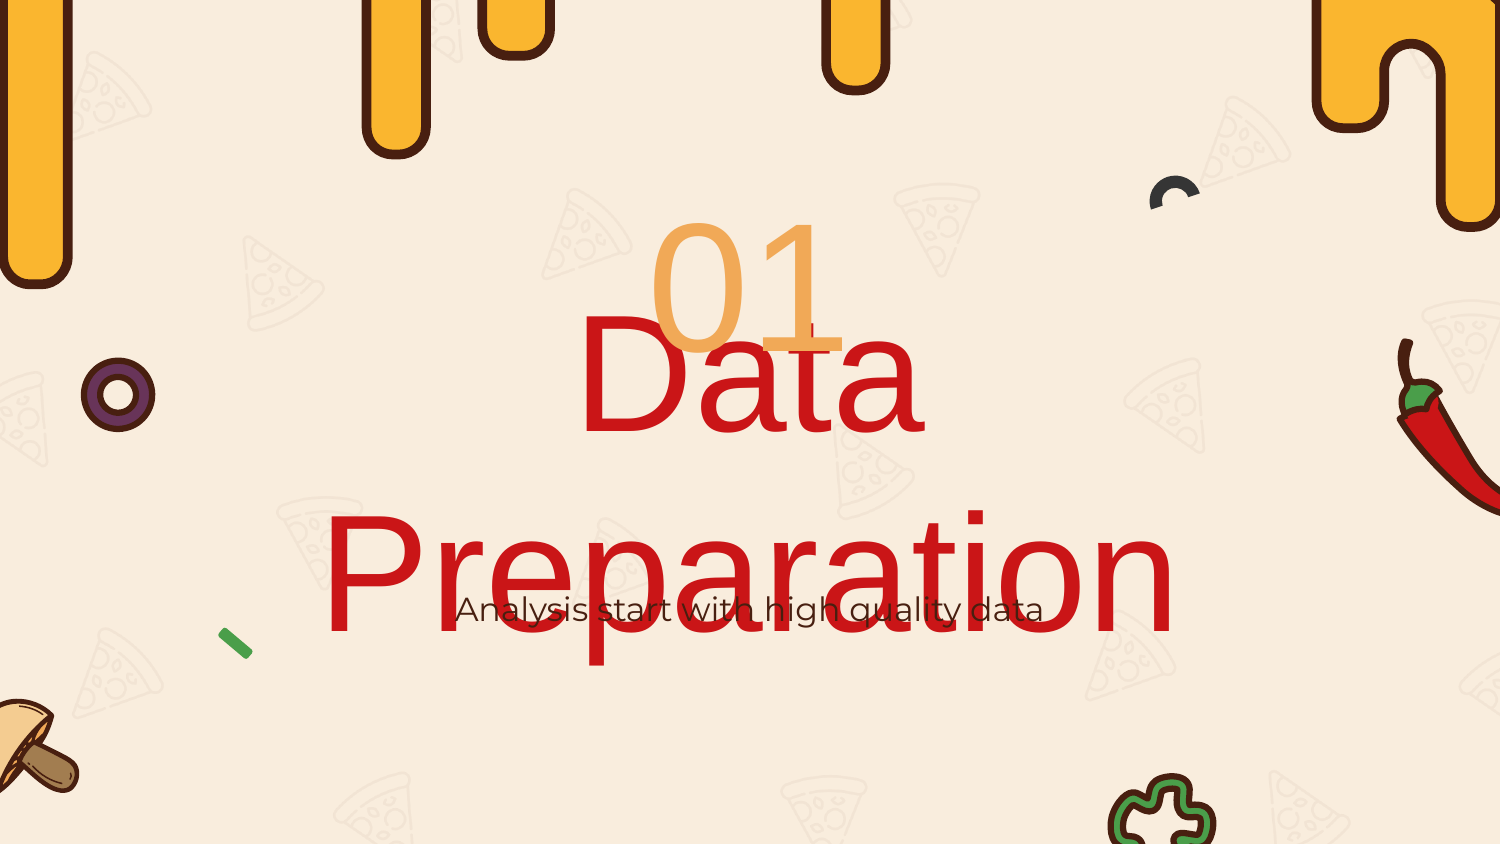

01
# Data Preparation
Analysis start with high quality data